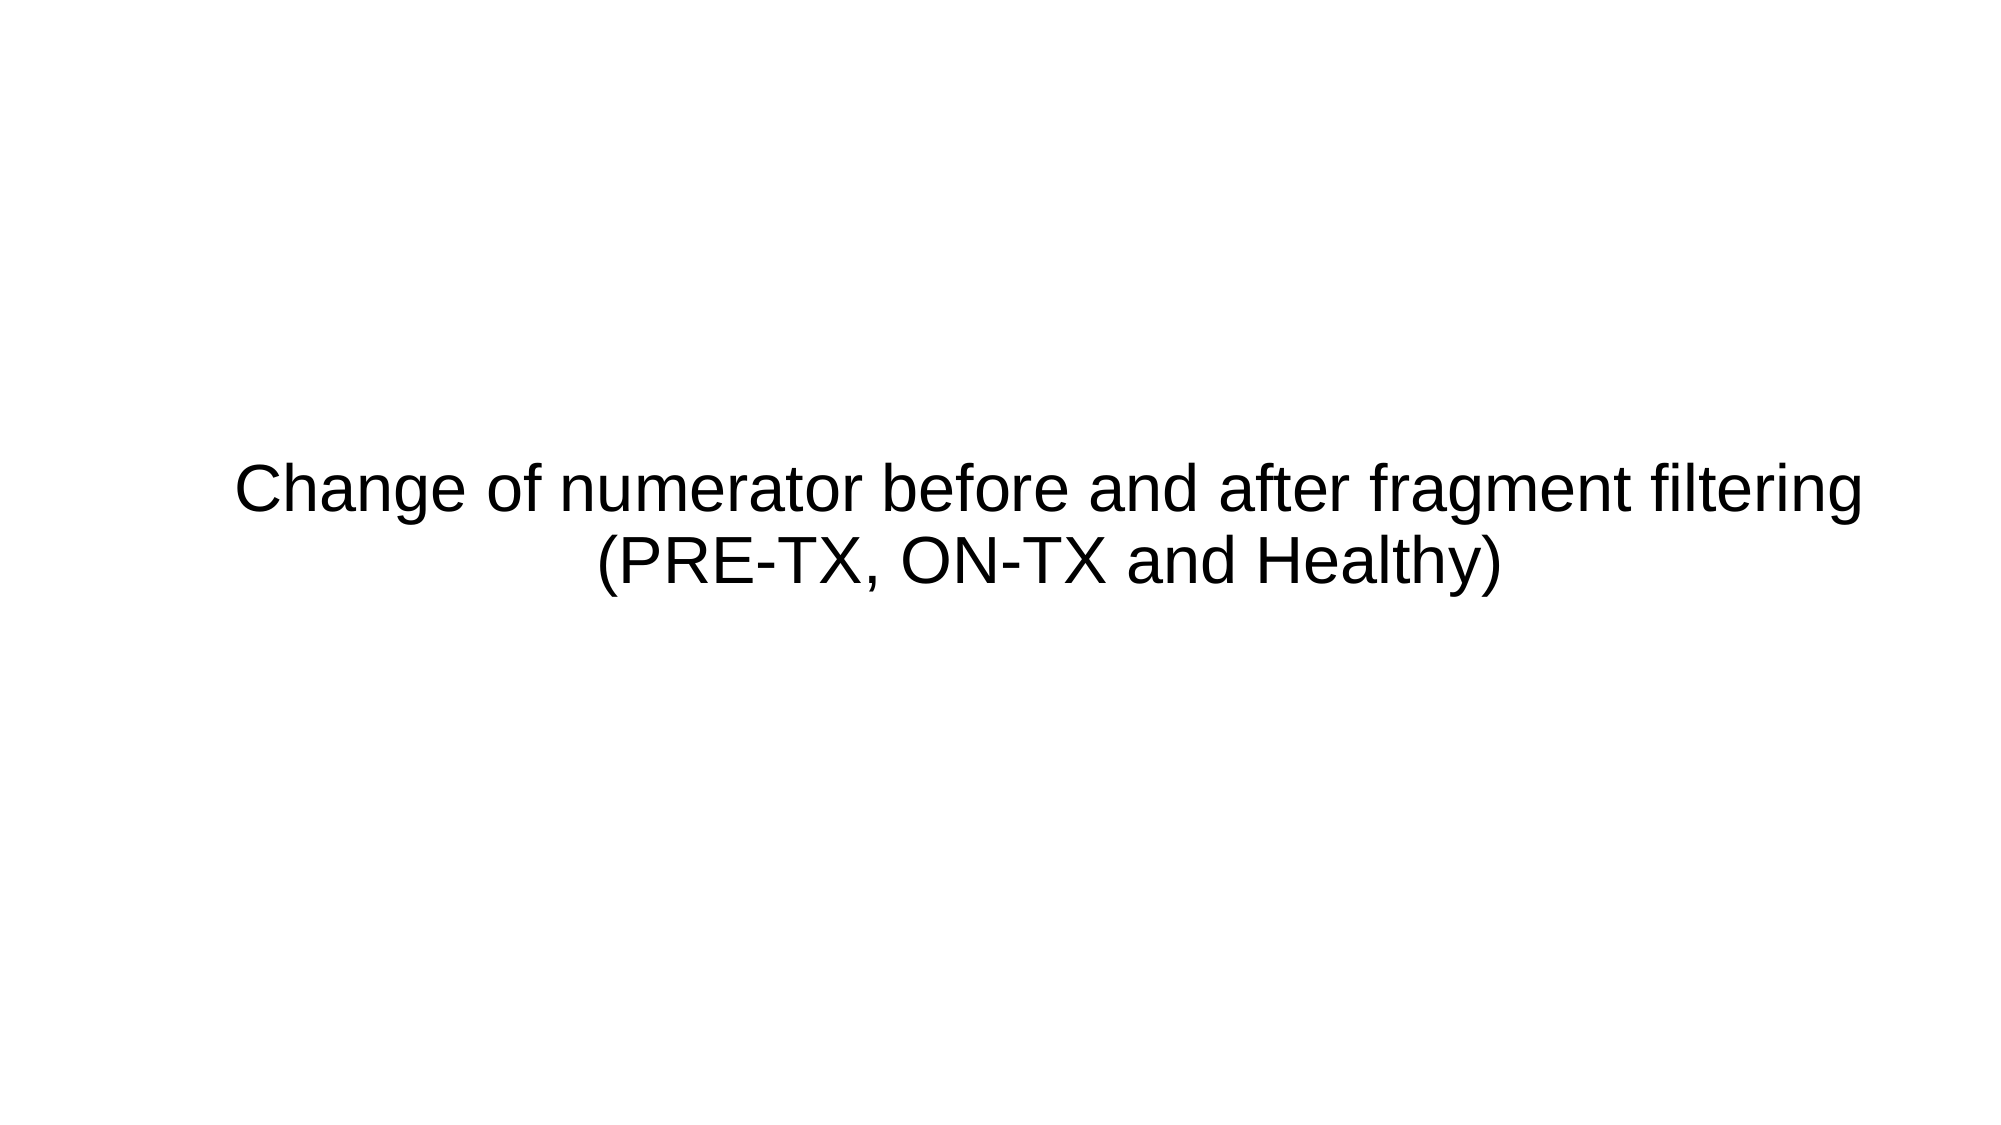

Change of numerator before and after fragment filtering
(PRE-TX, ON-TX and Healthy)